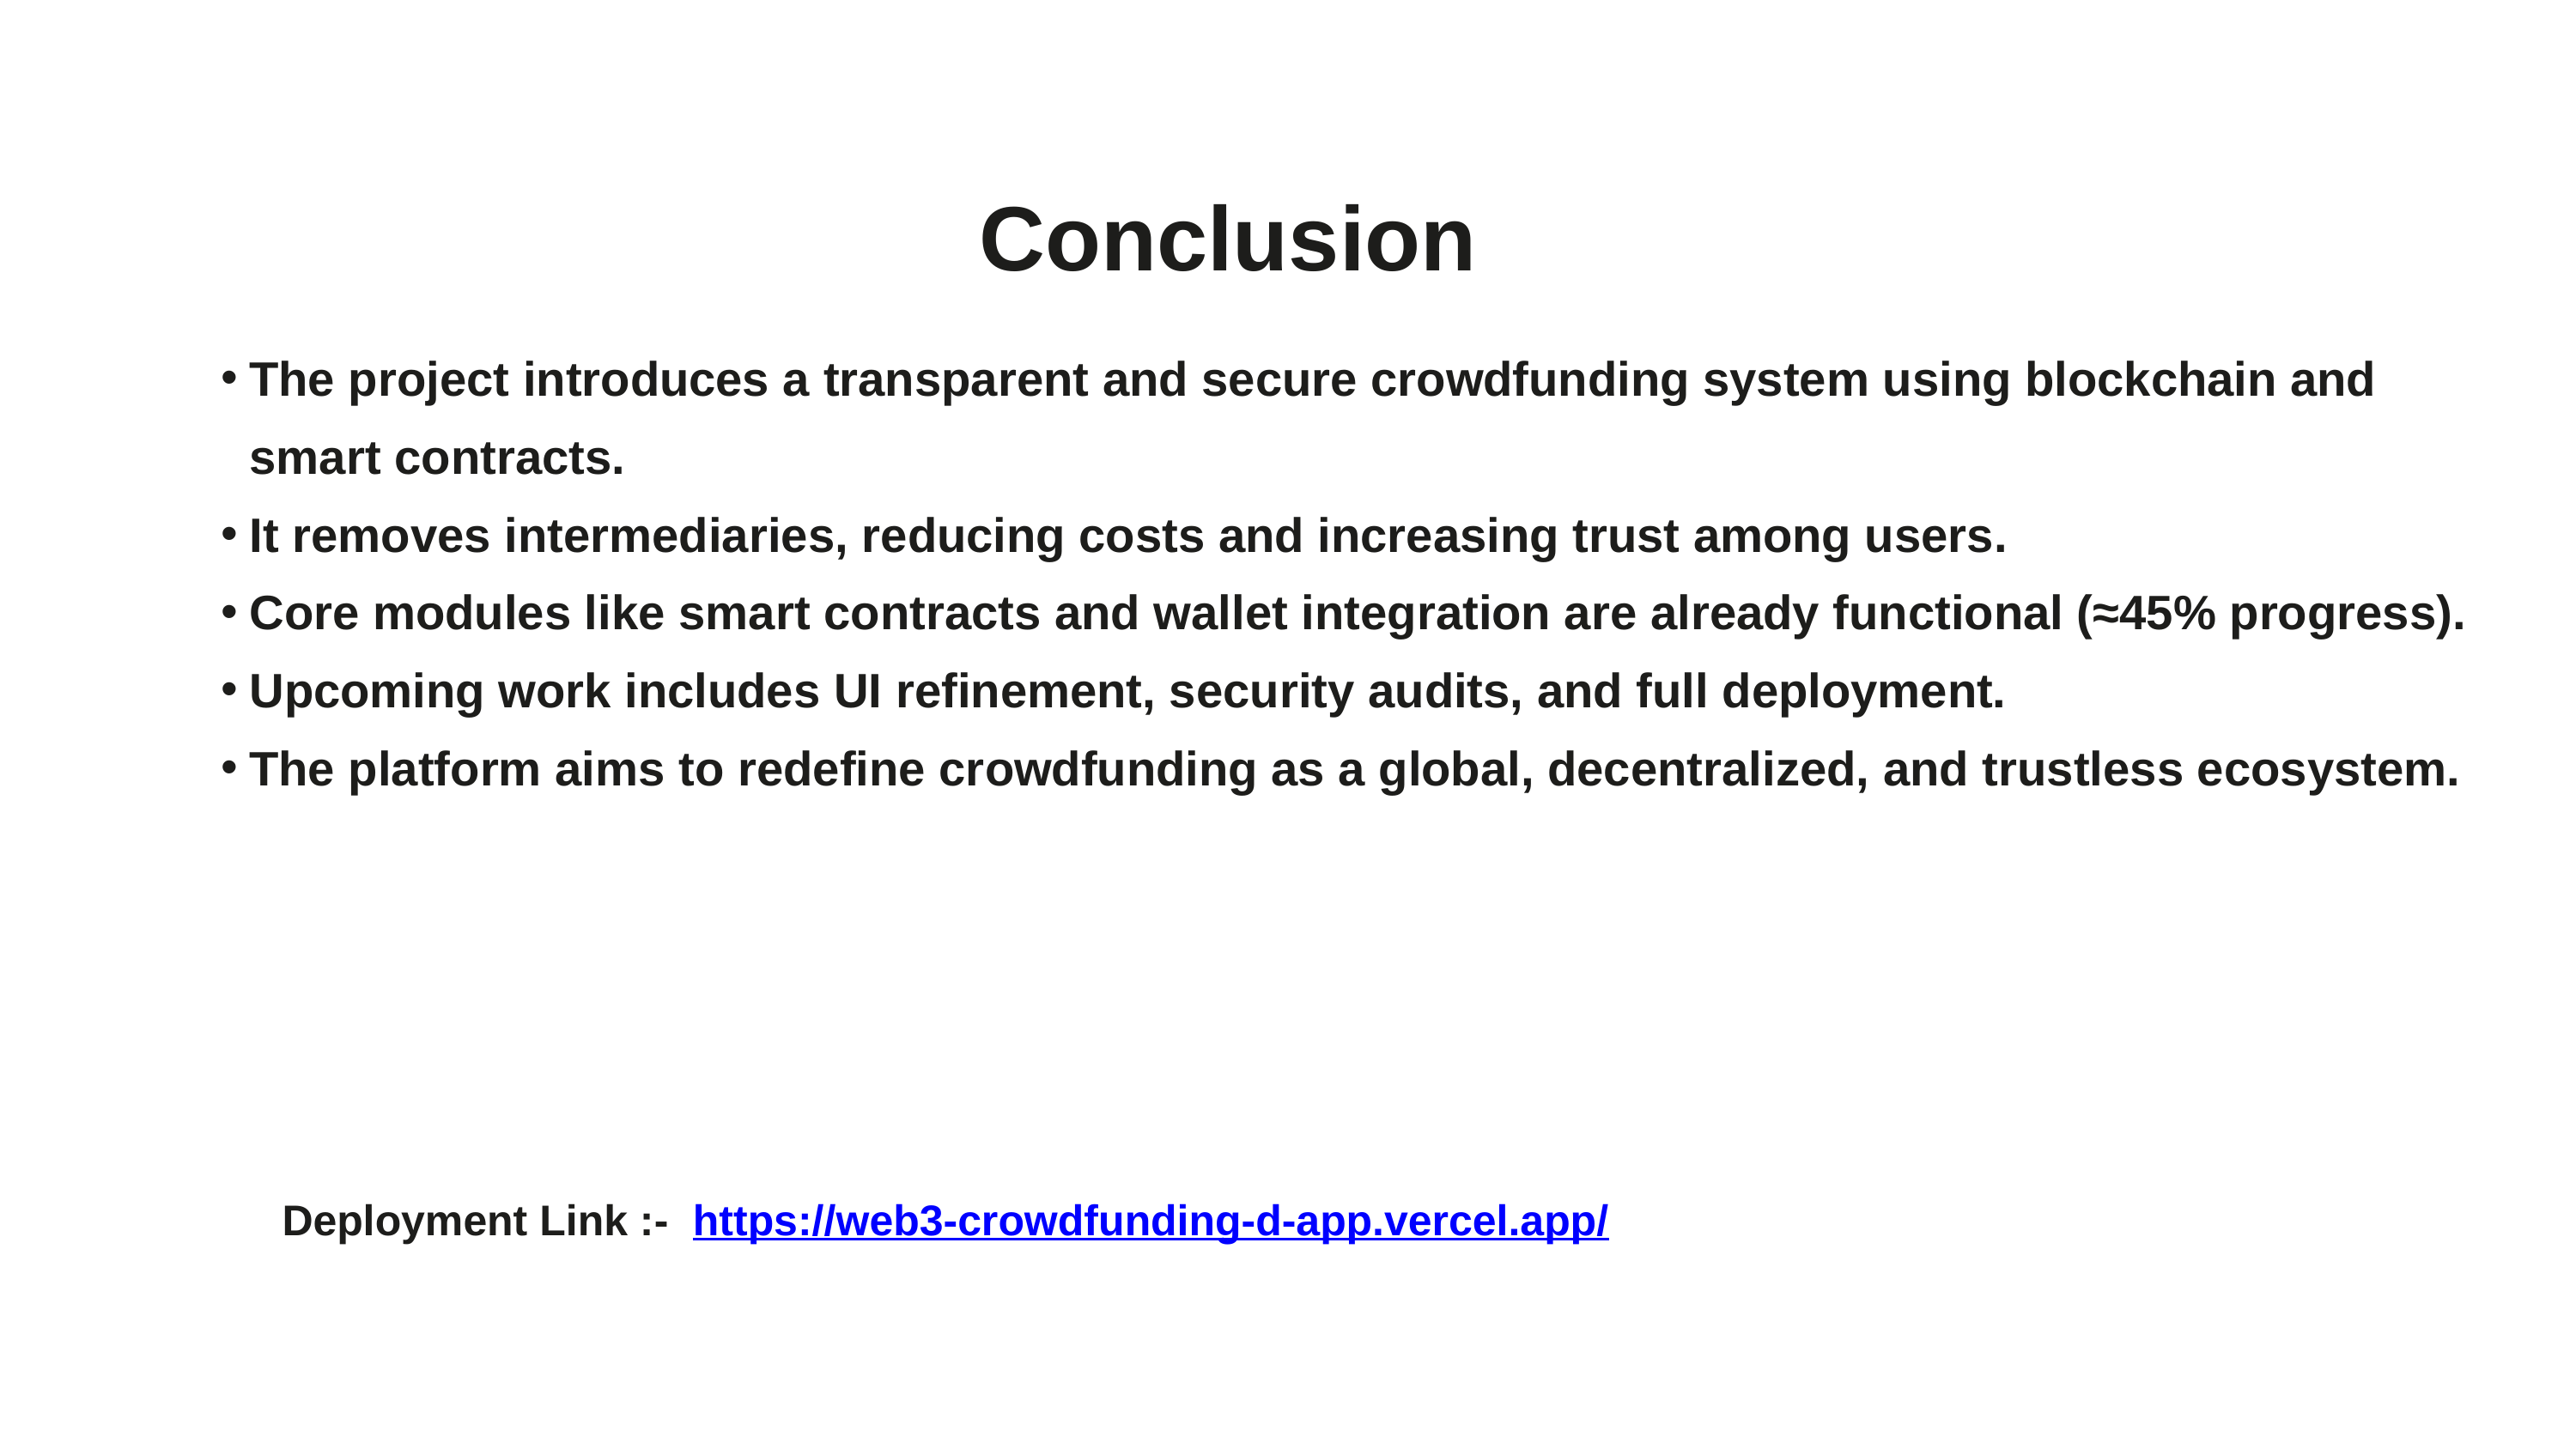

Conclusion
The project introduces a transparent and secure crowdfunding system using blockchain and smart contracts.
It removes intermediaries, reducing costs and increasing trust among users.
Core modules like smart contracts and wallet integration are already functional (≈45% progress).
Upcoming work includes UI refinement, security audits, and full deployment.
The platform aims to redefine crowdfunding as a global, decentralized, and trustless ecosystem.

Deployment Link :-  https://web3-crowdfunding-d-app.vercel.app/